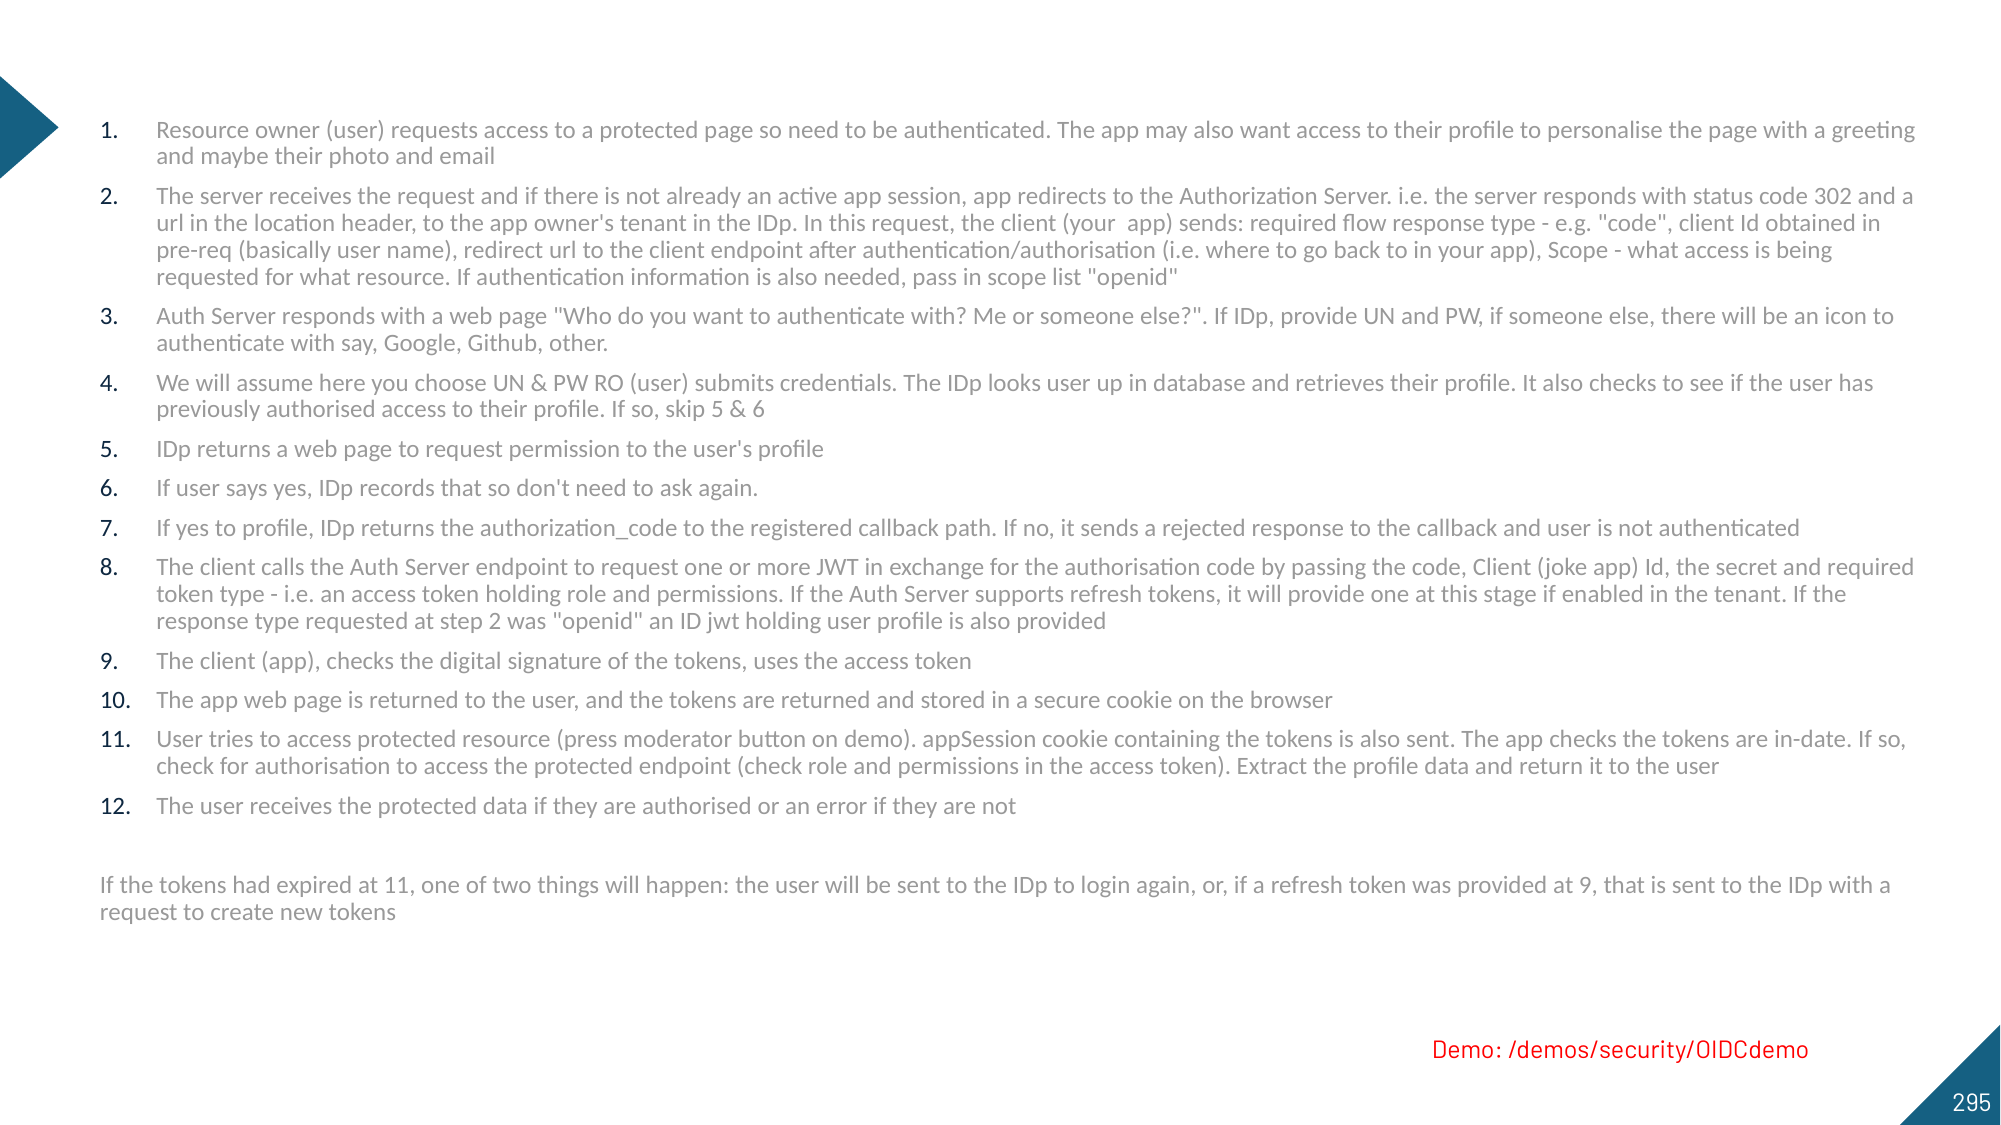

Resource owner (user) requests access to a protected page so need to be authenticated. The app may also want access to their profile to personalise the page with a greeting and maybe their photo and email
The server receives the request and if there is not already an active app session, app redirects to the Authorization Server. i.e. the server responds with status code 302 and a url in the location header, to the app owner's tenant in the IDp. In this request, the client (your  app) sends: required flow response type - e.g. "code", client Id obtained in pre-req (basically user name), redirect url to the client endpoint after authentication/authorisation (i.e. where to go back to in your app), Scope - what access is being requested for what resource. If authentication information is also needed, pass in scope list "openid"
Auth Server responds with a web page "Who do you want to authenticate with? Me or someone else?". If IDp, provide UN and PW, if someone else, there will be an icon to authenticate with say, Google, Github, other.
We will assume here you choose UN & PW RO (user) submits credentials. The IDp looks user up in database and retrieves their profile. It also checks to see if the user has previously authorised access to their profile. If so, skip 5 & 6
IDp returns a web page to request permission to the user's profile
If user says yes, IDp records that so don't need to ask again.
If yes to profile, IDp returns the authorization_code to the registered callback path. If no, it sends a rejected response to the callback and user is not authenticated
The client calls the Auth Server endpoint to request one or more JWT in exchange for the authorisation code by passing the code, Client (joke app) Id, the secret and required token type - i.e. an access token holding role and permissions. If the Auth Server supports refresh tokens, it will provide one at this stage if enabled in the tenant. If the response type requested at step 2 was "openid" an ID jwt holding user profile is also provided
The client (app), checks the digital signature of the tokens, uses the access token
The app web page is returned to the user, and the tokens are returned and stored in a secure cookie on the browser
User tries to access protected resource (press moderator button on demo). appSession cookie containing the tokens is also sent. The app checks the tokens are in-date. If so, check for authorisation to access the protected endpoint (check role and permissions in the access token). Extract the profile data and return it to the user
The user receives the protected data if they are authorised or an error if they are not

If the tokens had expired at 11, one of two things will happen: the user will be sent to the IDp to login again, or, if a refresh token was provided at 9, that is sent to the IDp with a request to create new tokens

295
Demo: /demos/security/OIDCdemo